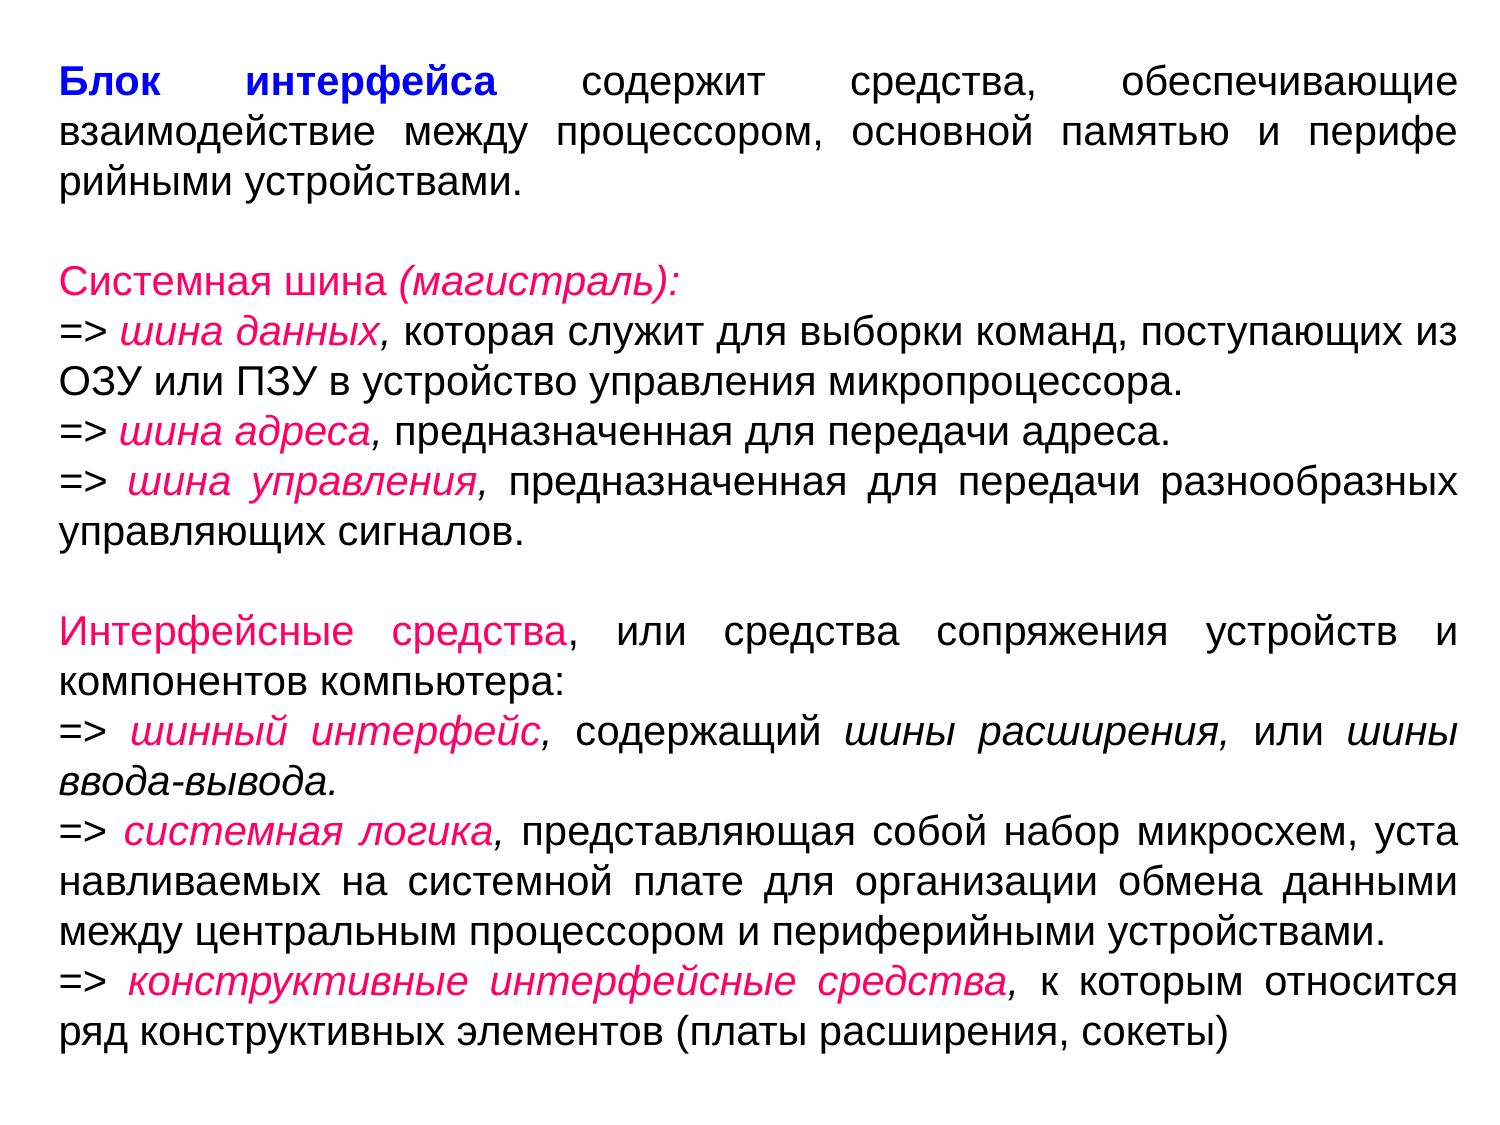

Блок интерфейса содержит средства, обеспечивающие взаимодействие между процессором, основной памятью и перифе­рийными устройствами.

Сис­темная шина (магистраль):
=> шина данных, которая служит для выборки команд, поступающих из ОЗУ или ПЗУ в устройство управления микропроцессора.
=> шина адреса, предназначенная для передачи адреса.
=> шина управления, предназначенная для передачи разнообразных управляющих сигналов.

Интерфейсные средства, или средства сопряжения уст­ройств и компонентов компьютера:
=> шинный интерфейс, содержащий шины расширения, или шины ввода-вывода.
=> системная логика, представляющая собой набор микросхем, уста­навливаемых на системной плате для организации обмена данными между центральным процессором и периферийными устройствами.
=> конструктивные интерфейсные средства, к которым относится ряд конструктивных элементов (платы расширения, сокеты)